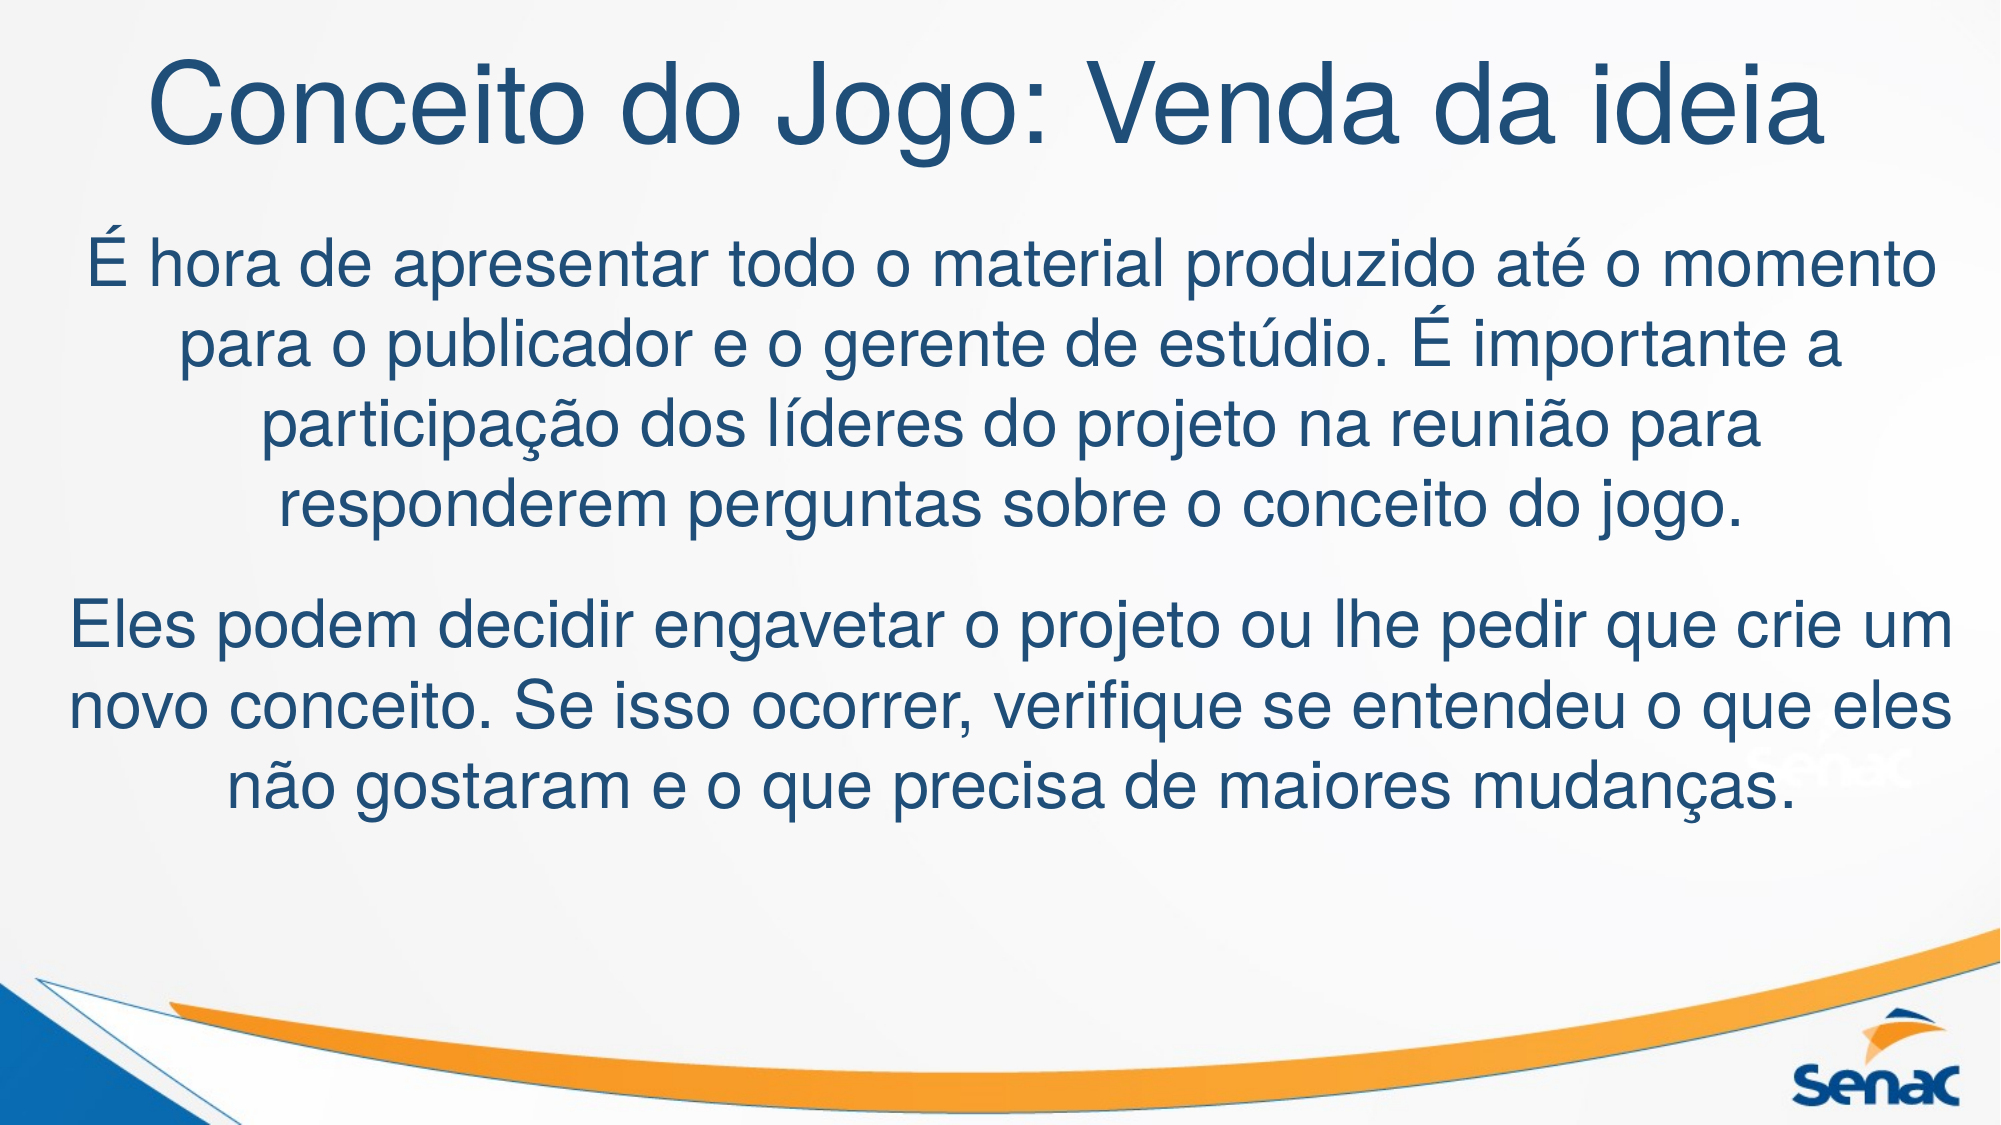

# Conceito do Jogo: Venda da ideia
É hora de apresentar todo o material produzido até o momento para o publicador e o gerente de estúdio. É importante a participação dos líderes do projeto na reunião para responderem perguntas sobre o conceito do jogo.
Eles podem decidir engavetar o projeto ou lhe pedir que crie um novo conceito. Se isso ocorrer, verifique se entendeu o que eles não gostaram e o que precisa de maiores mudanças.